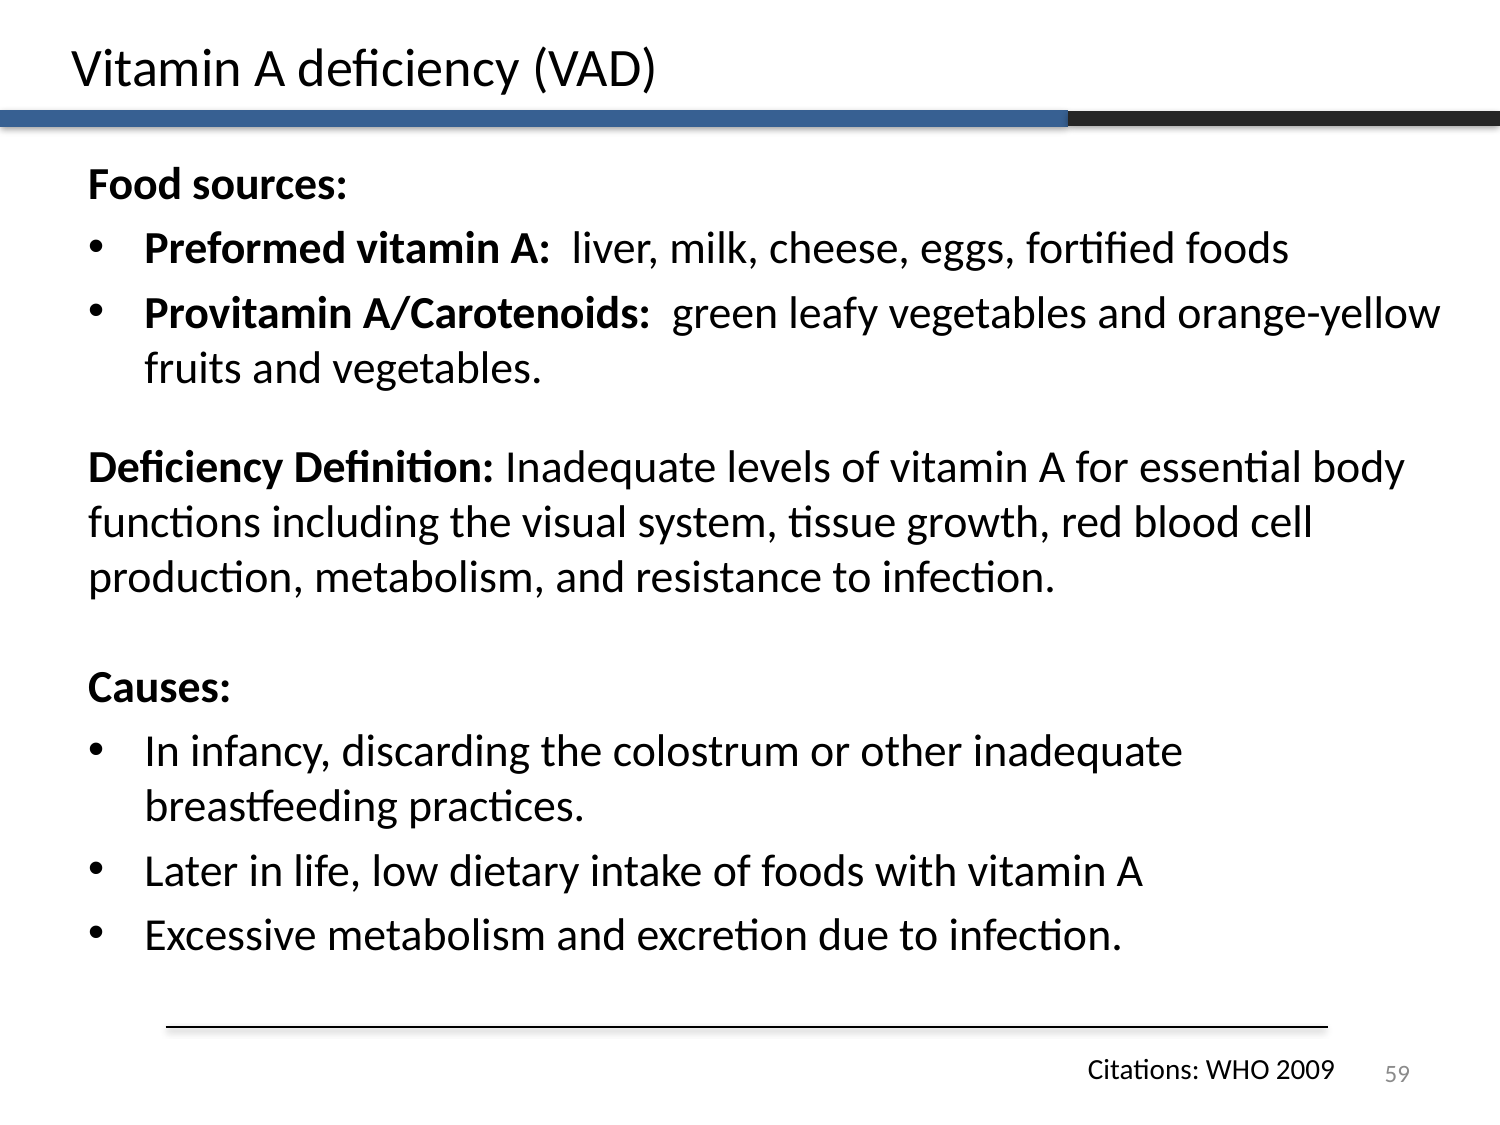

Vitamin A deficiency (VAD)
Food sources:
Preformed vitamin A:  liver, milk, cheese, eggs, fortified foods
Provitamin A/Carotenoids:  green leafy vegetables and orange-yellow fruits and vegetables.

Deficiency Definition: Inadequate levels of vitamin A for essential body functions including the visual system, tissue growth, red blood cell production, metabolism, and resistance to infection.

Causes:
In infancy, discarding the colostrum or other inadequate breastfeeding practices.
Later in life, low dietary intake of foods with vitamin A
Excessive metabolism and excretion due to infection.

Citations: WHO 2009
59